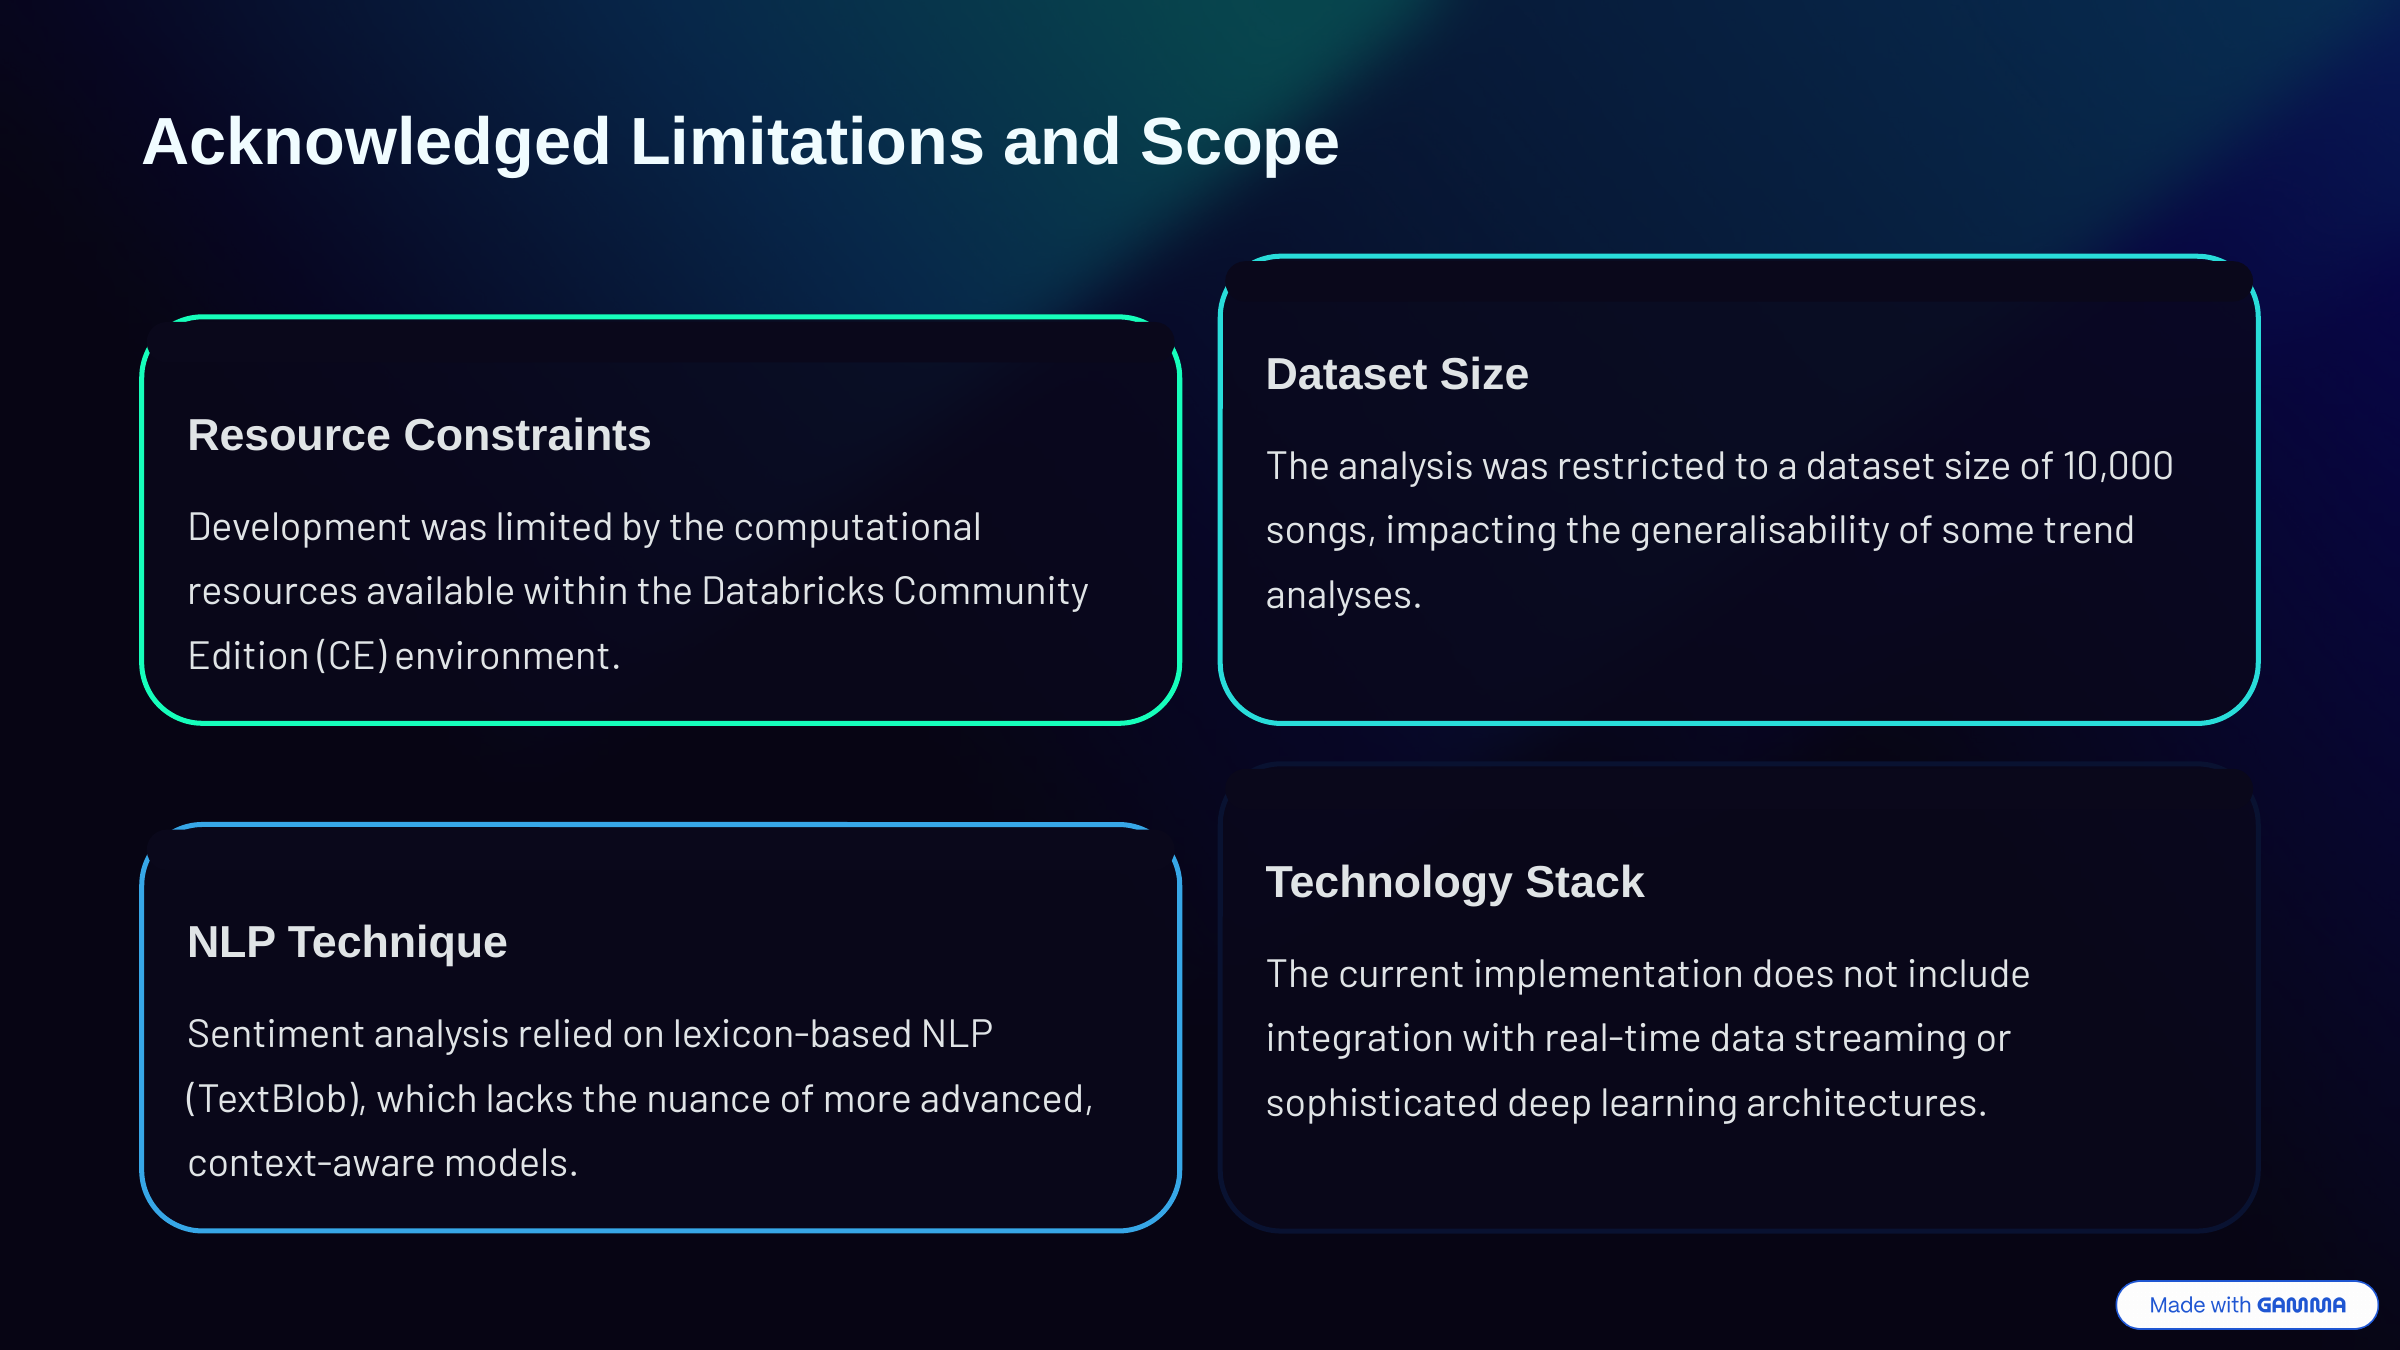

Acknowledged Limitations and Scope

Dataset Size
Resource Constraints
The analysis was restricted to a dataset size of 10,000 songs, impacting the generalisability of some trend analyses.
Development was limited by the computational resources available within the Databricks Community Edition (CE) environment.

Technology Stack
NLP Technique
The current implementation does not include integration with real-time data streaming or sophisticated deep learning architectures.
Sentiment analysis relied on lexicon-based NLP (TextBlob), which lacks the nuance of more advanced, context-aware models.